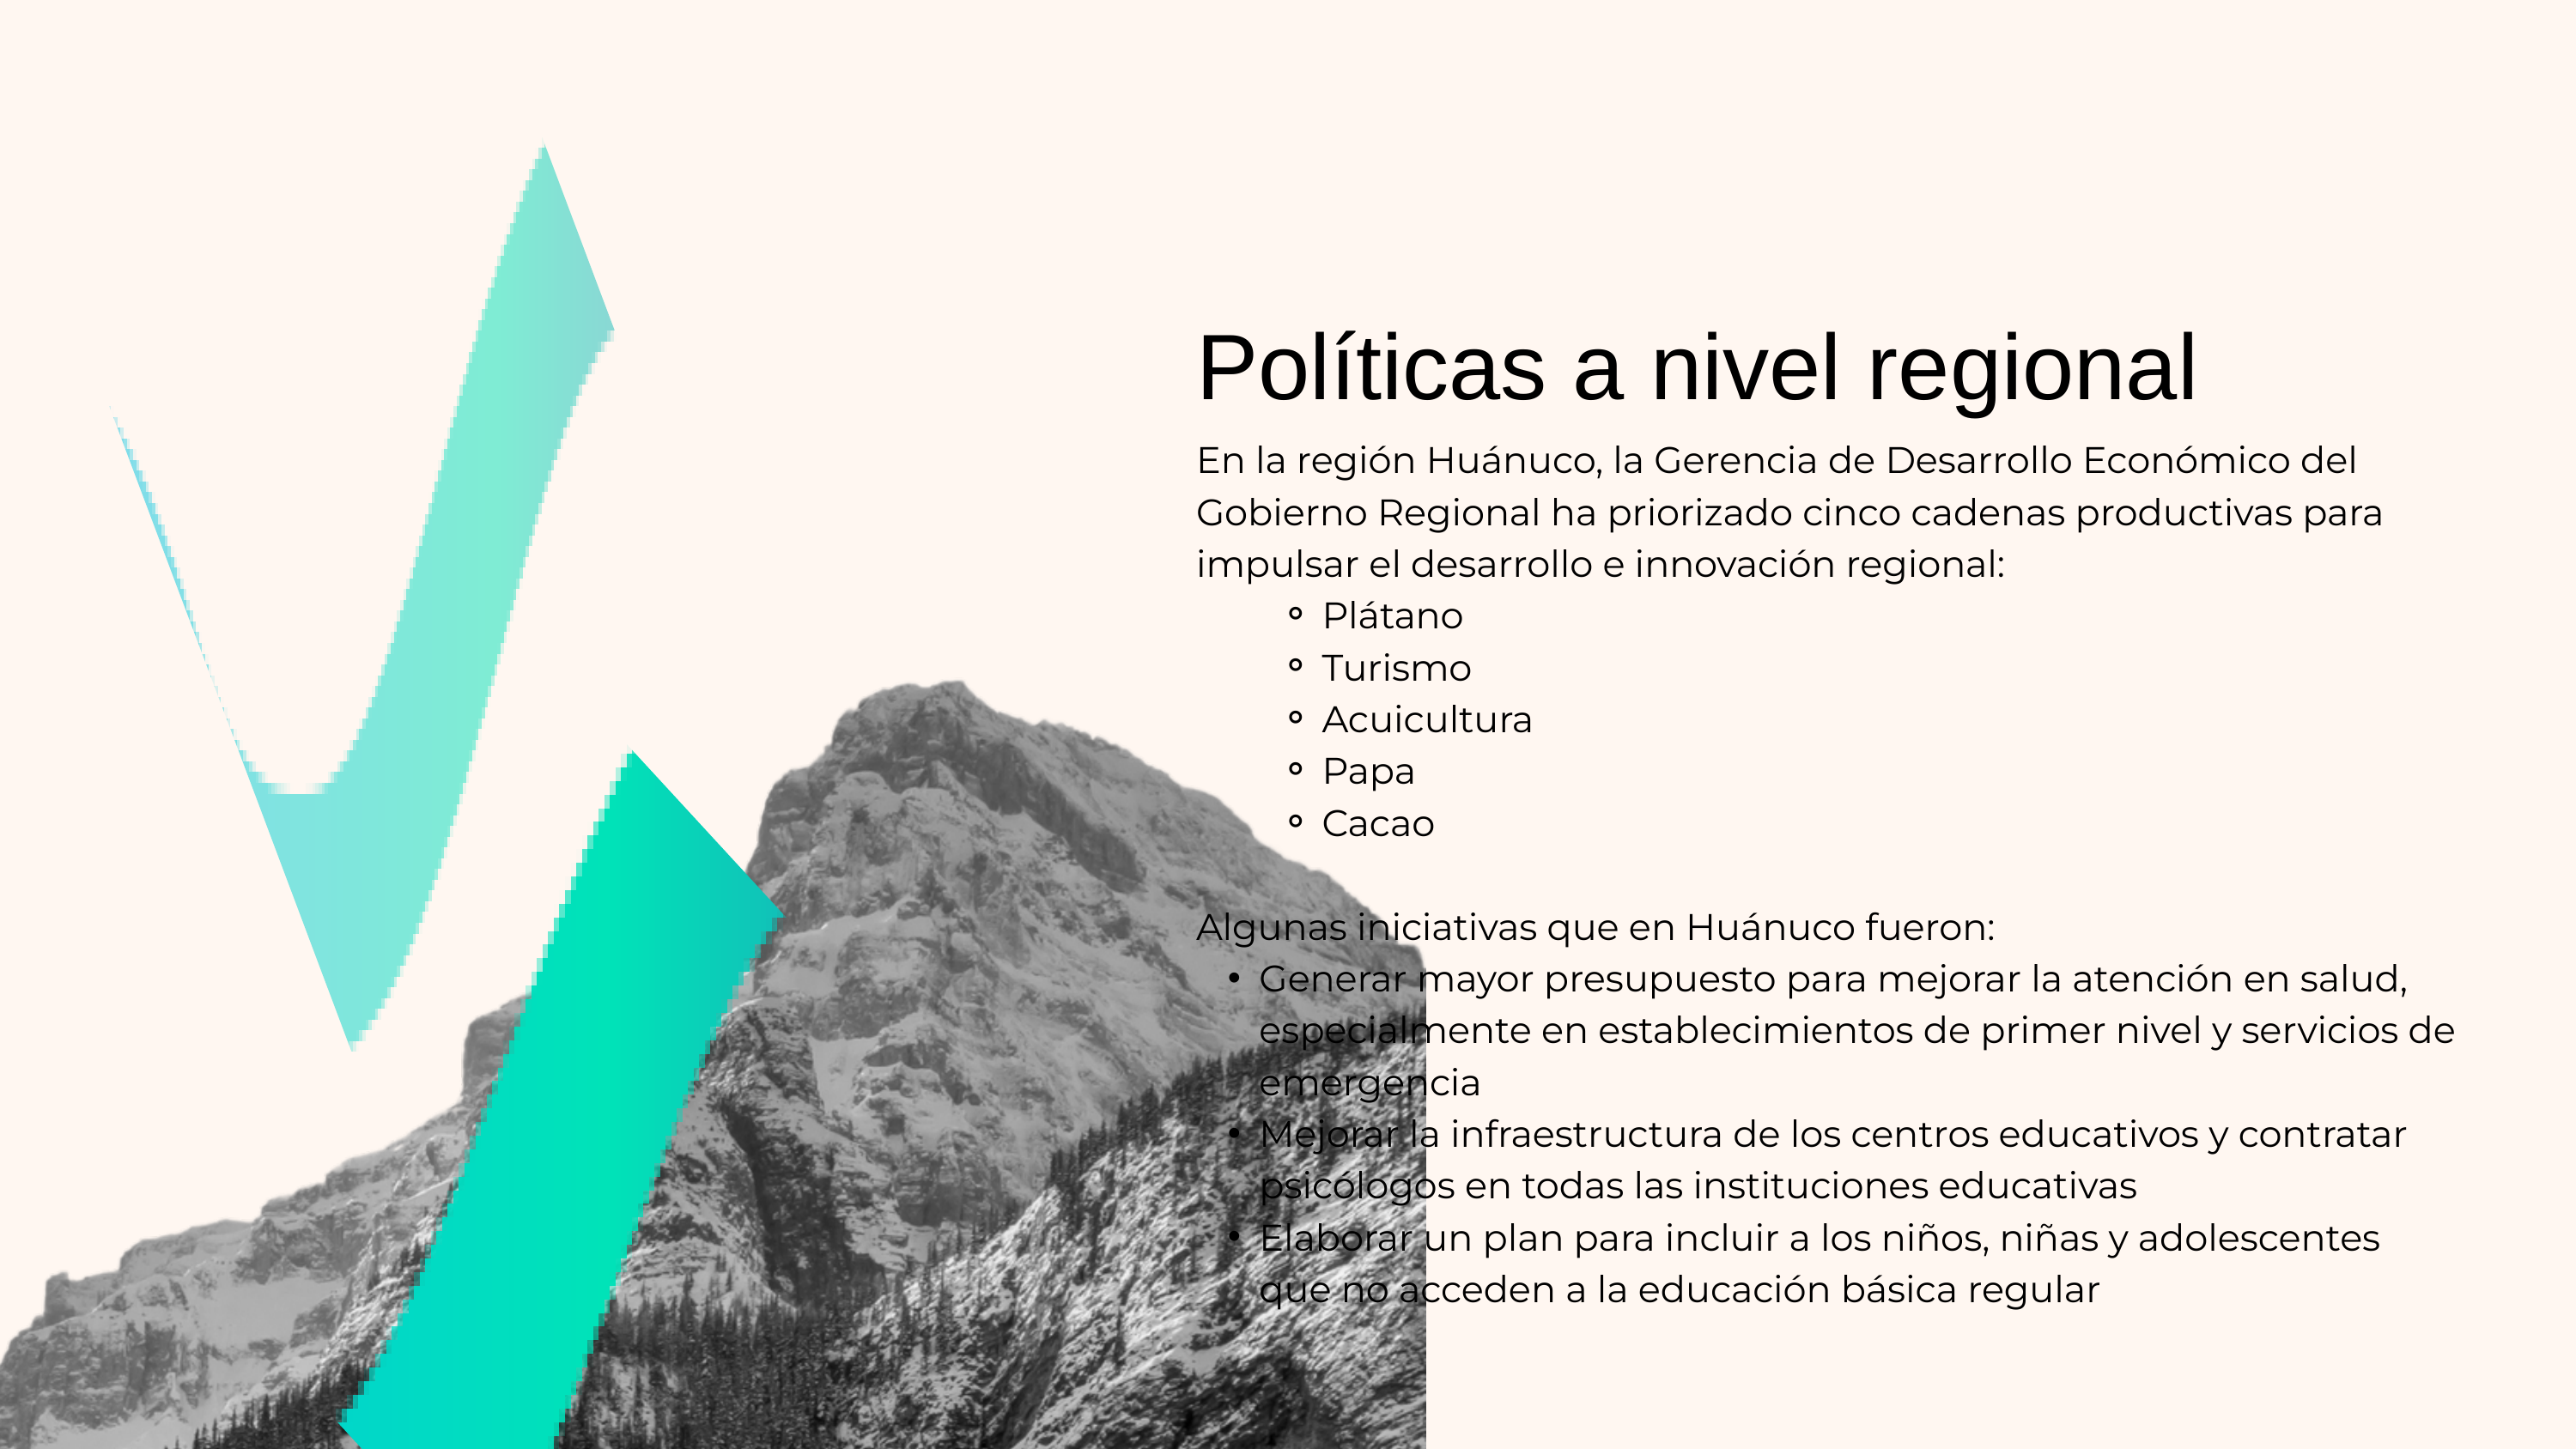

Políticas a nivel regional
En la región Huánuco, la Gerencia de Desarrollo Económico del Gobierno Regional ha priorizado cinco cadenas productivas para impulsar el desarrollo e innovación regional:
Plátano
Turismo
Acuicultura
Papa
Cacao

Algunas iniciativas que en Huánuco fueron:
Generar mayor presupuesto para mejorar la atención en salud, especialmente en establecimientos de primer nivel y servicios de emergencia
Mejorar la infraestructura de los centros educativos y contratar psicólogos en todas las instituciones educativas
Elaborar un plan para incluir a los niños, niñas y adolescentes que no acceden a la educación básica regular